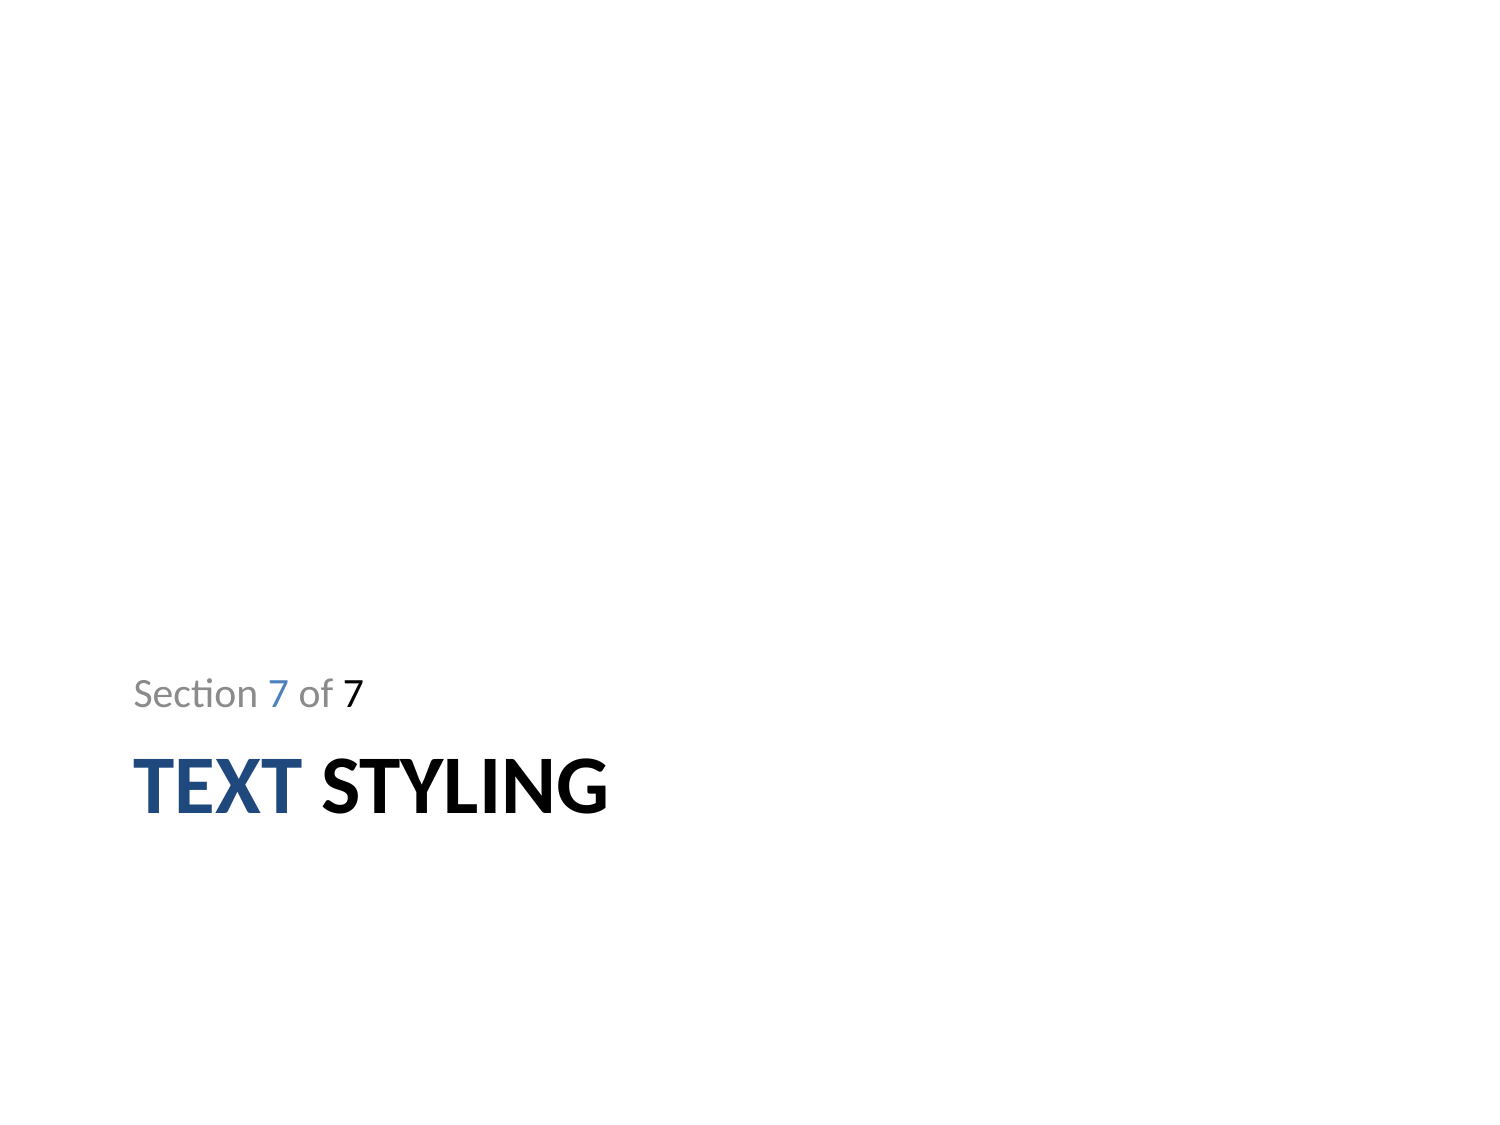

Section 7 of 7
# TEXT STYLING